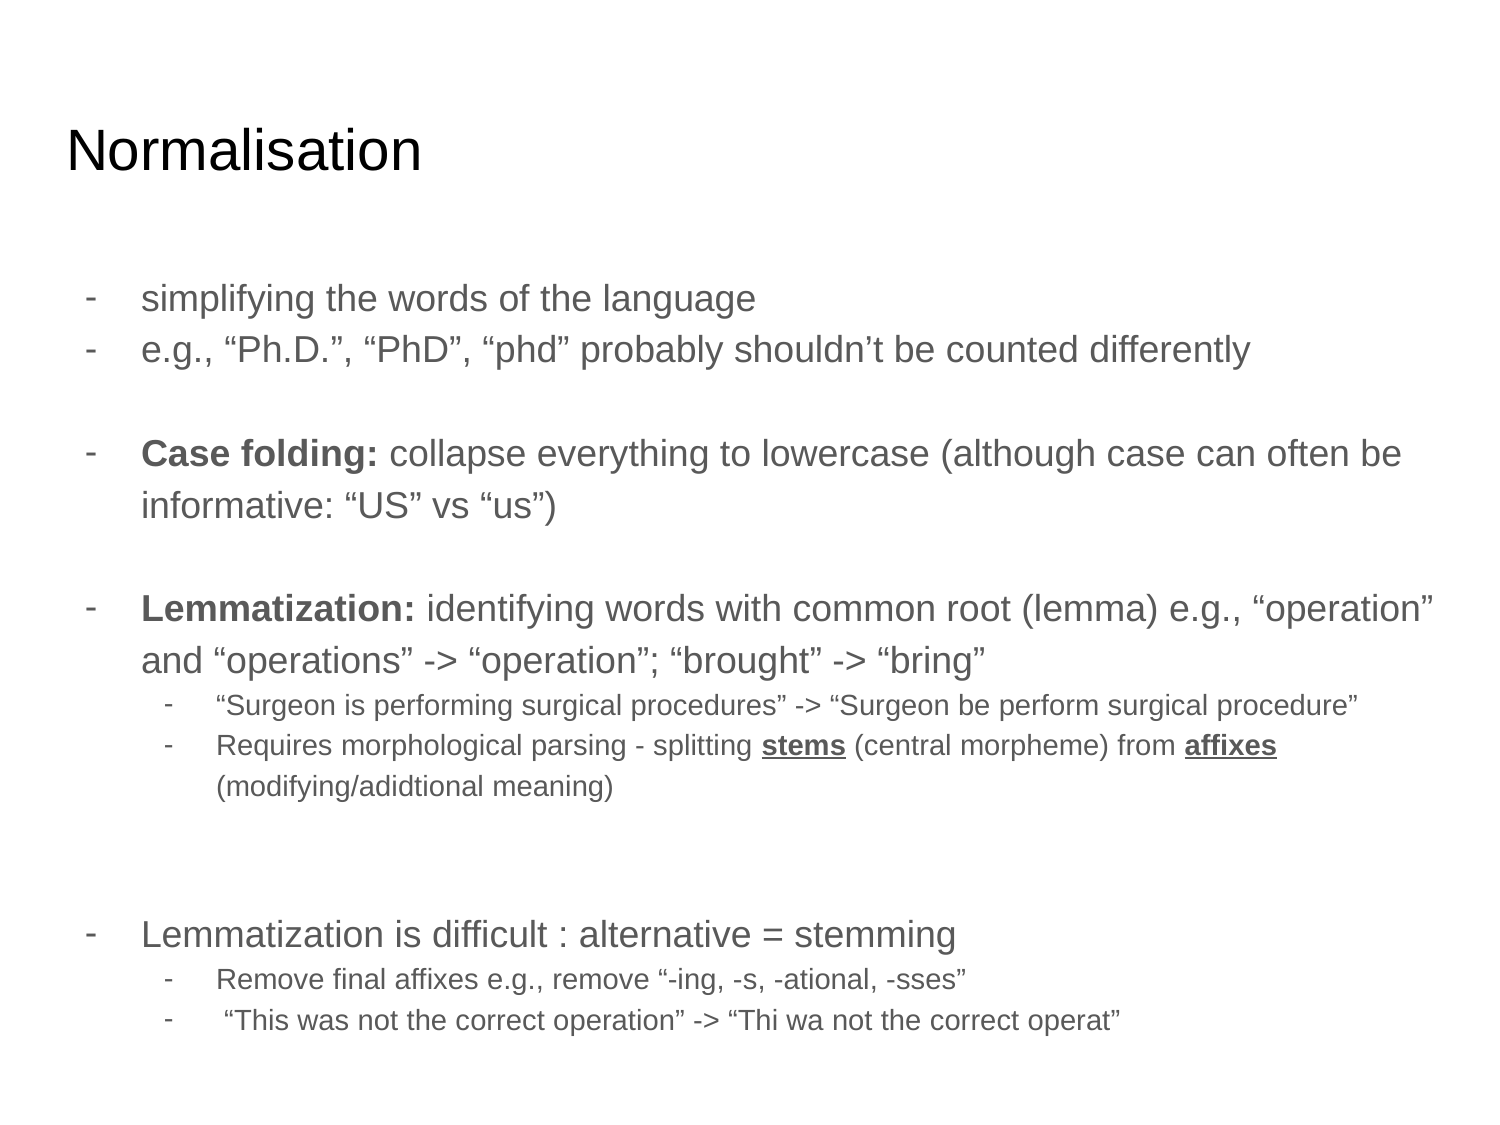

# Normalisation
simplifying the words of the language
e.g., “Ph.D.”, “PhD”, “phd” probably shouldn’t be counted differently

Case folding: collapse everything to lowercase (although case can often be informative: “US” vs “us”)

Lemmatization: identifying words with common root (lemma) e.g., “operation” and “operations” -> “operation”; “brought” -> “bring”
“Surgeon is performing surgical procedures” -> “Surgeon be perform surgical procedure”
Requires morphological parsing - splitting stems (central morpheme) from affixes (modifying/adidtional meaning)

Lemmatization is difficult : alternative = stemming
Remove final affixes e.g., remove “-ing, -s, -ational, -sses”
 “This was not the correct operation” -> “Thi wa not the correct operat”